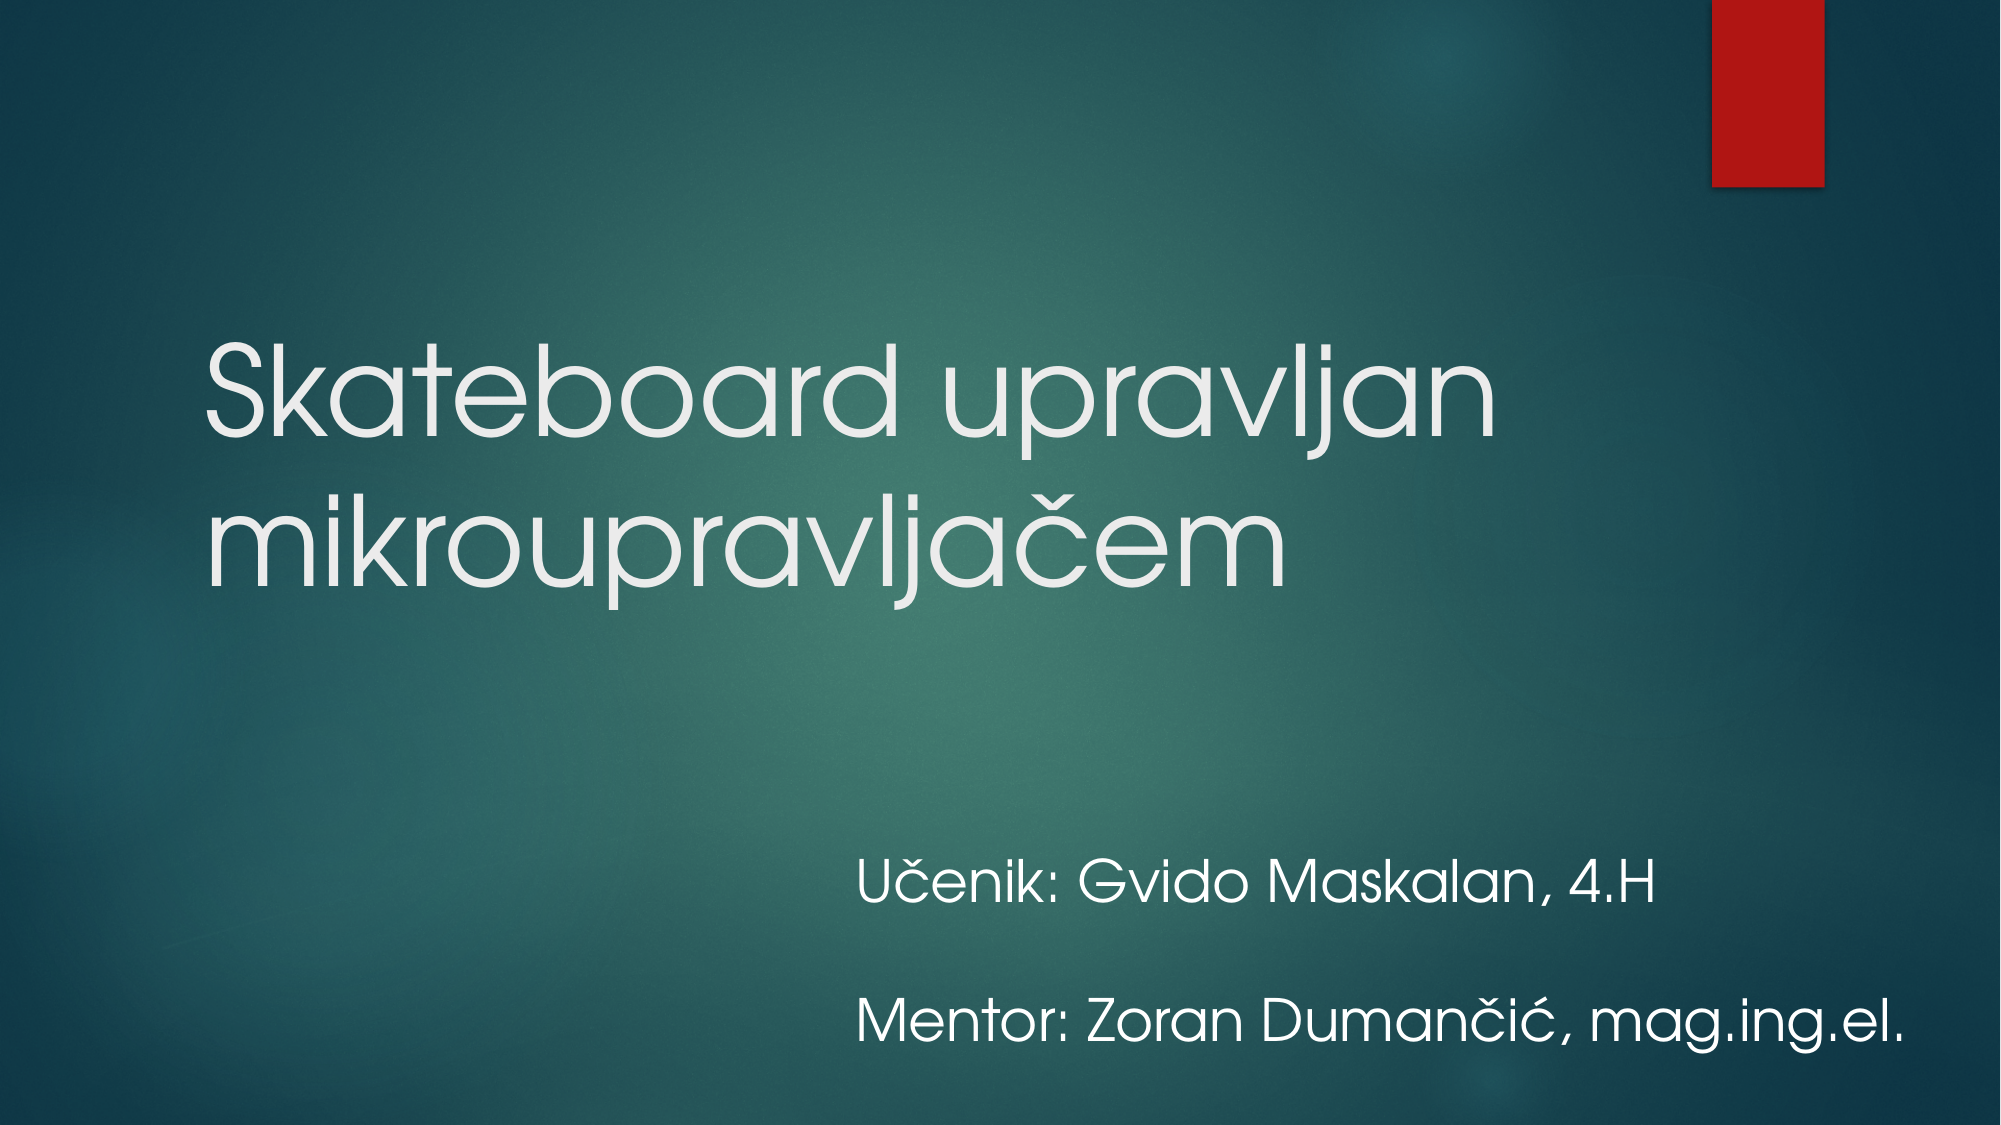

# Skateboard upravljan mikroupravljačem
Učenik: Gvido Maskalan, 4.H

Mentor: Zoran Dumančić, mag.ing.el.